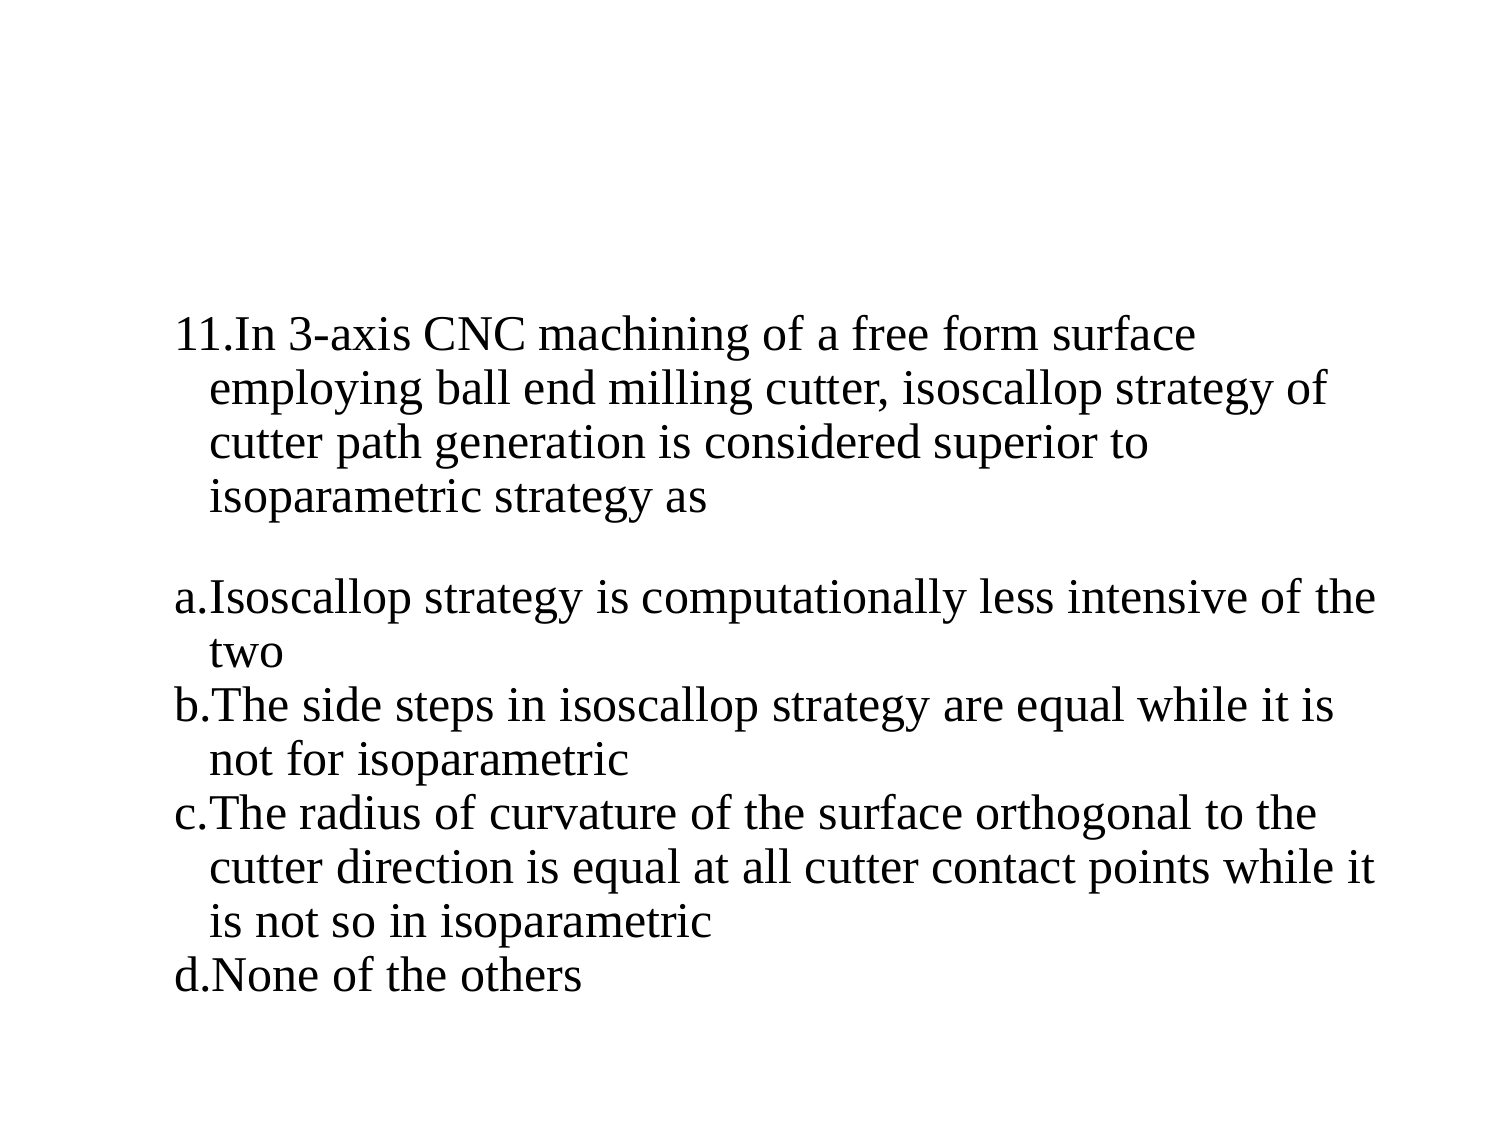

#
In 3-axis CNC machining of a free form surface employing ball end milling cutter, isoscallop strategy of cutter path generation is considered superior to isoparametric strategy as

Isoscallop strategy is computationally less intensive of the two
The side steps in isoscallop strategy are equal while it is not for isoparametric
The radius of curvature of the surface orthogonal to the cutter direction is equal at all cutter contact points while it is not so in isoparametric
None of the others